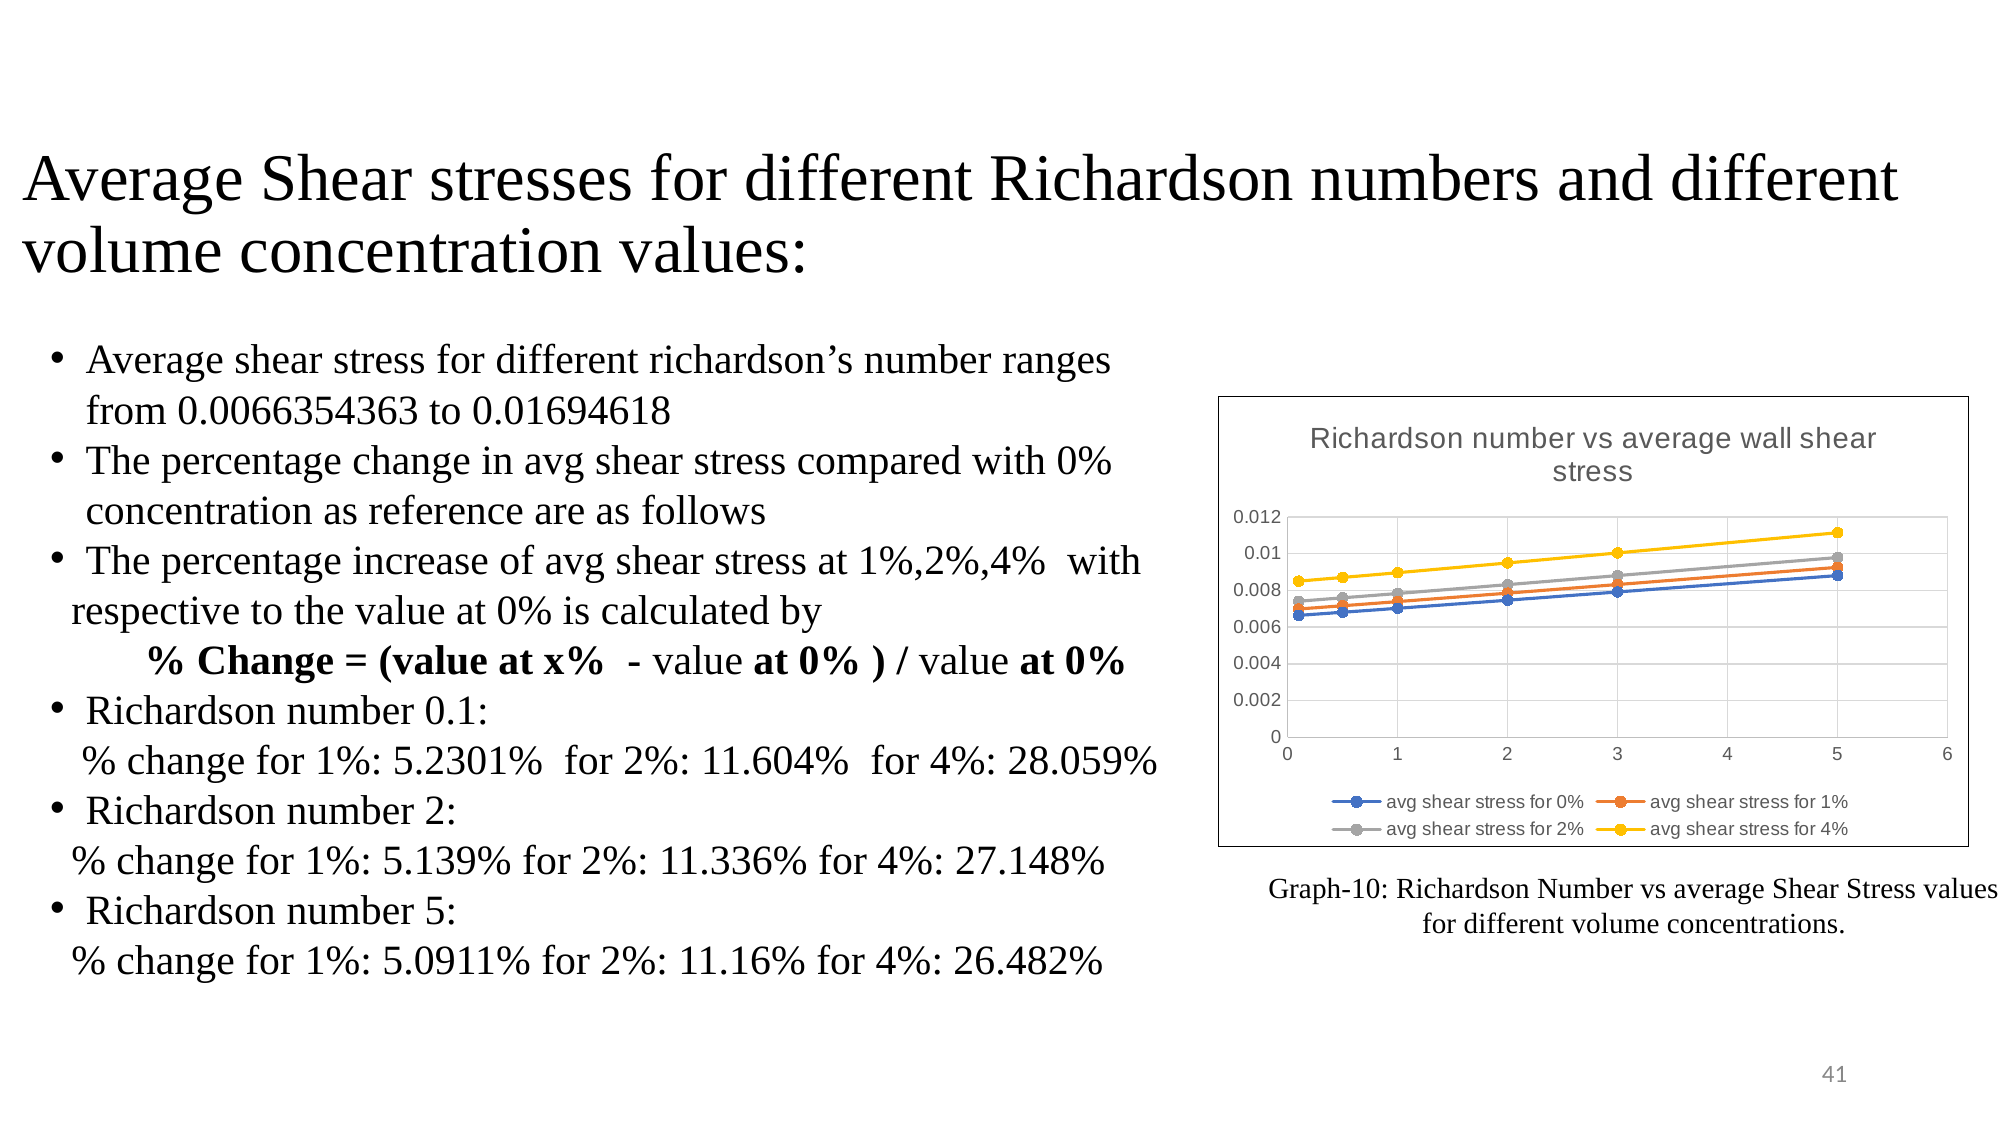

# Average Shear stresses for different Richardson numbers and different volume concentration values:
Average shear stress for different richardson’s number ranges from 0.0066354363 to 0.01694618
The percentage change in avg shear stress compared with 0% concentration as reference are as follows
The percentage increase of avg shear stress at 1%,2%,4%  with
  respective to the value at 0% is calculated by
         % Change = (value at x%  - value at 0% ) / value at 0%
Richardson number 0.1:
   % change for 1%: 5.2301%  for 2%: 11.604%  for 4%: 28.059%
Richardson number 2:
  % change for 1%: 5.139% for 2%: 11.336% for 4%: 27.148%
Richardson number 5:
  % change for 1%: 5.0911% for 2%: 11.16% for 4%: 26.482%

### Chart: Richardson number vs average wall shear stress

| Category | avg shear stress for 0% | avg shear stress for 1% | avg shear stress for 2% | avg shear stress for 4%  |
|---|---|---|---|---|
Graph-10: Richardson Number vs average Shear Stress values for different volume concentrations.
41